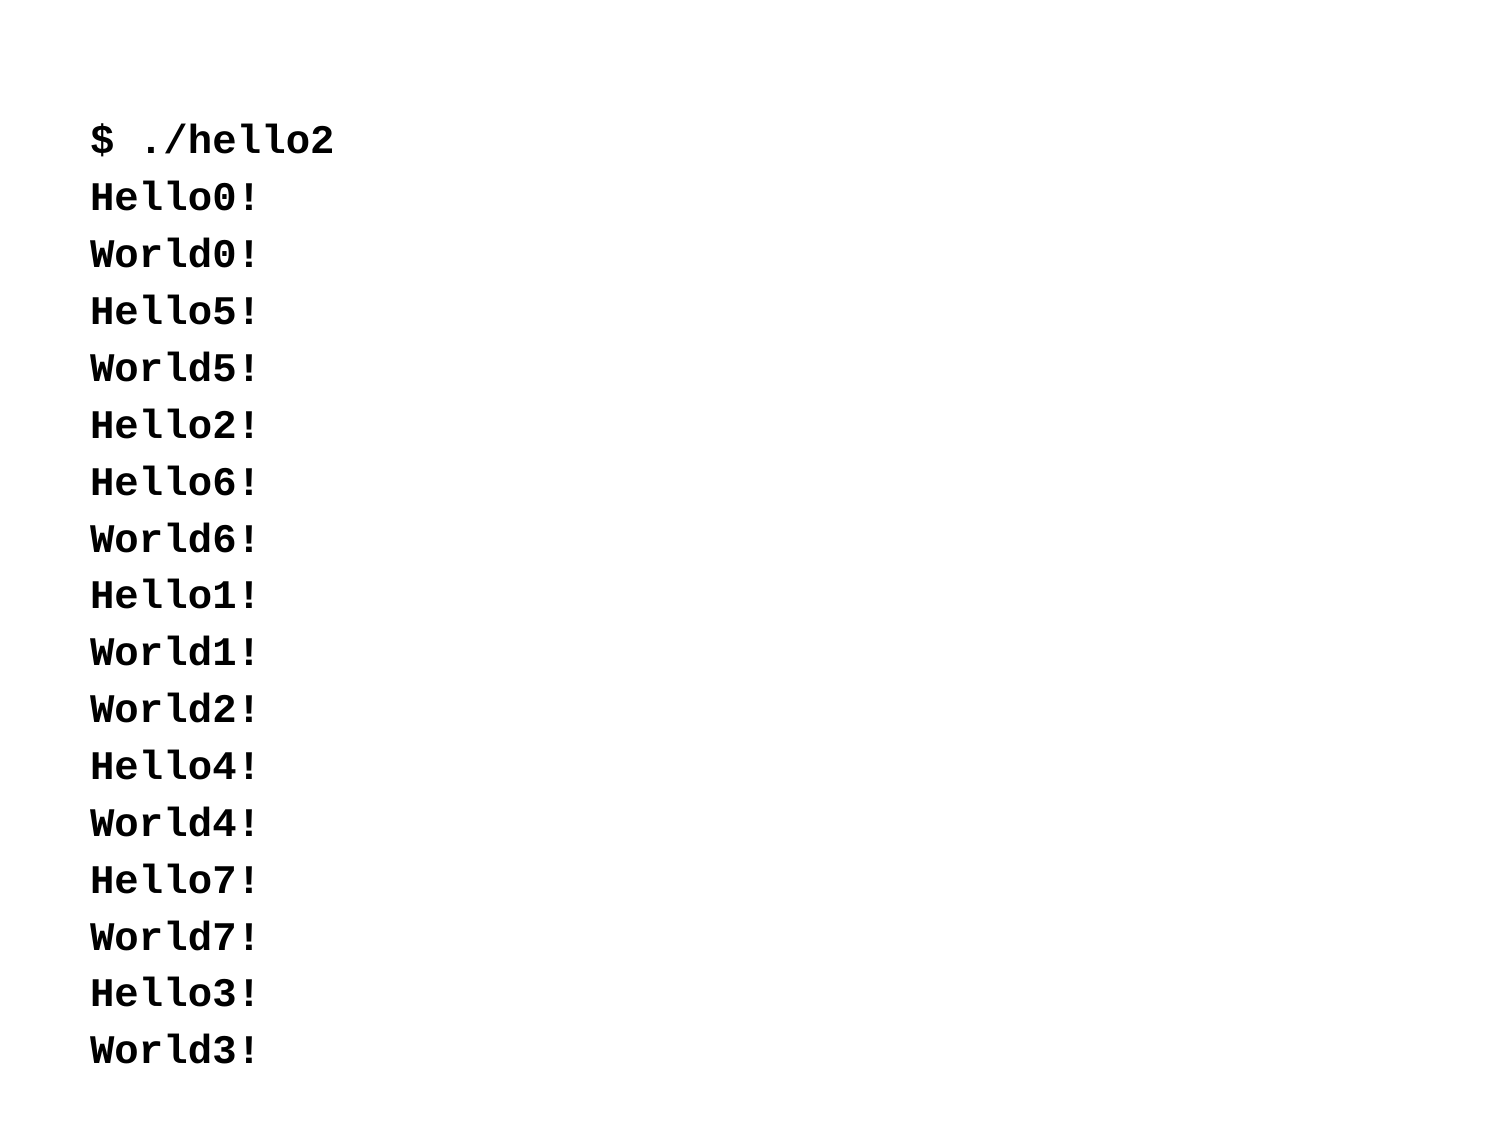

$ ./hello2
Hello0!
World0!
Hello5!
World5!
Hello2!
Hello6!
World6!
Hello1!
World1!
World2!
Hello4!
World4!
Hello7!
World7!
Hello3!
World3!